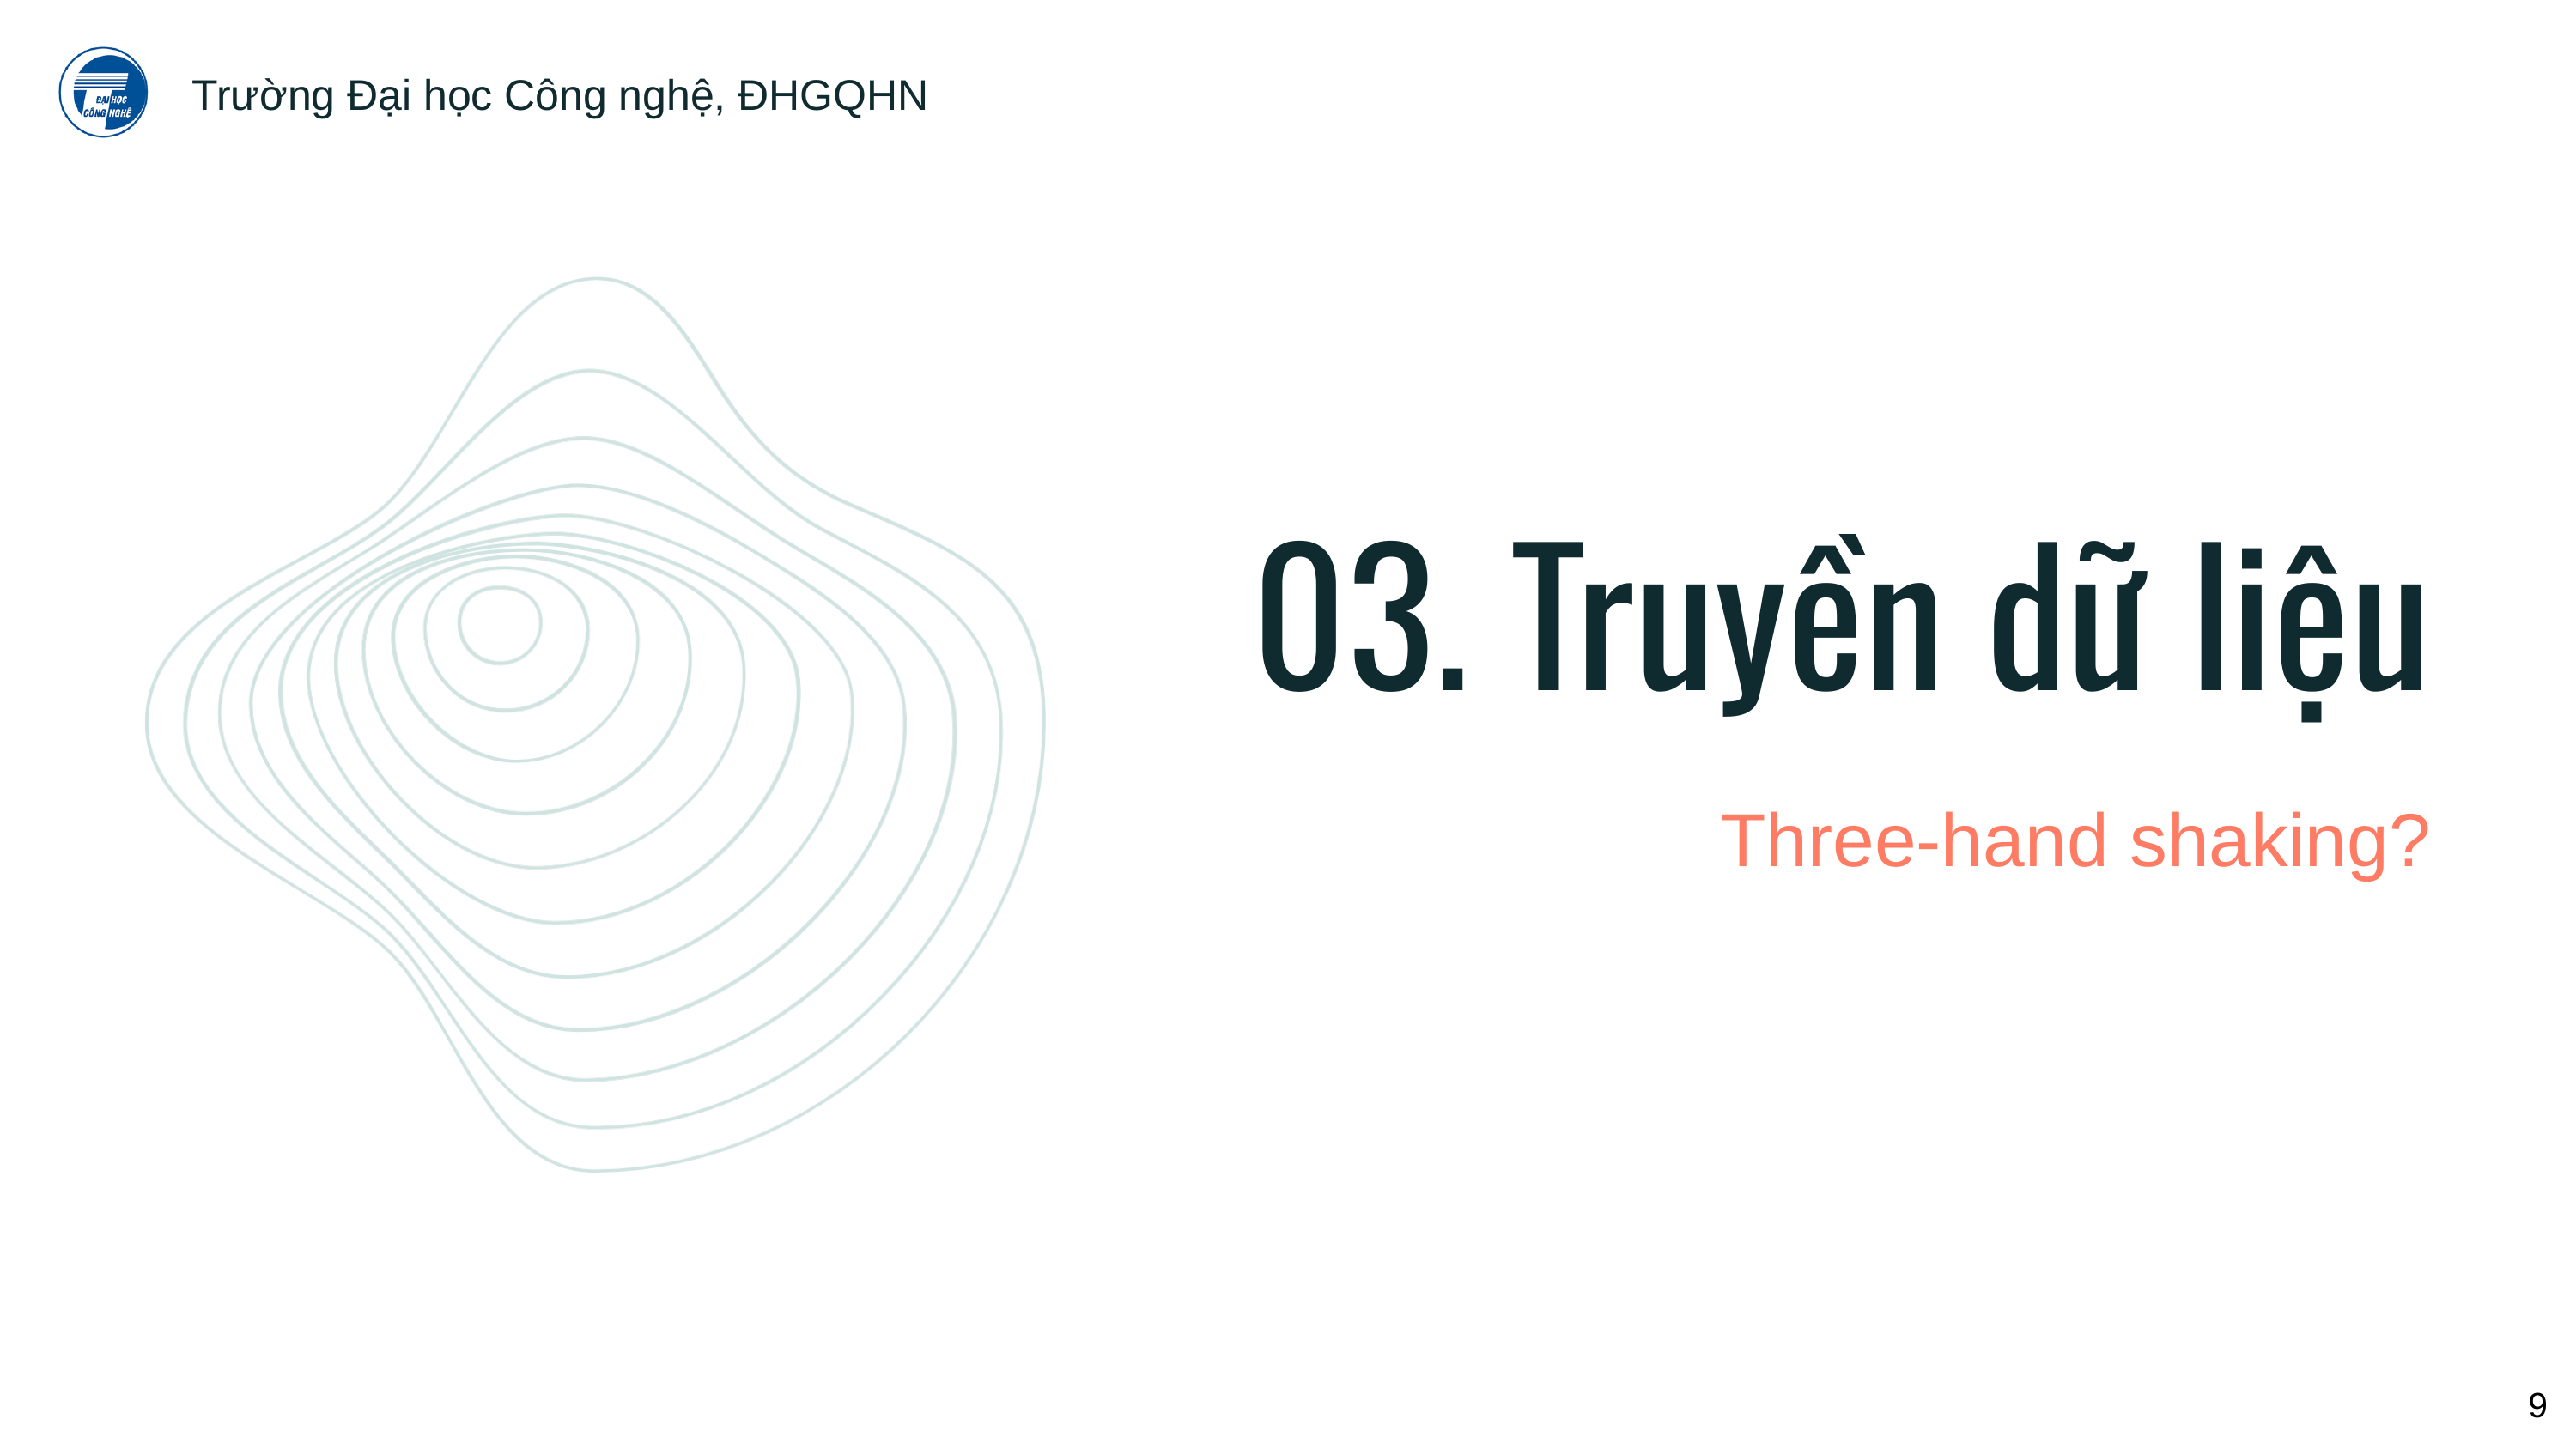

Trường Đại học Công nghệ, ĐHGQHN

03. Truyền dữ liệu
Three-hand shaking?

9
9